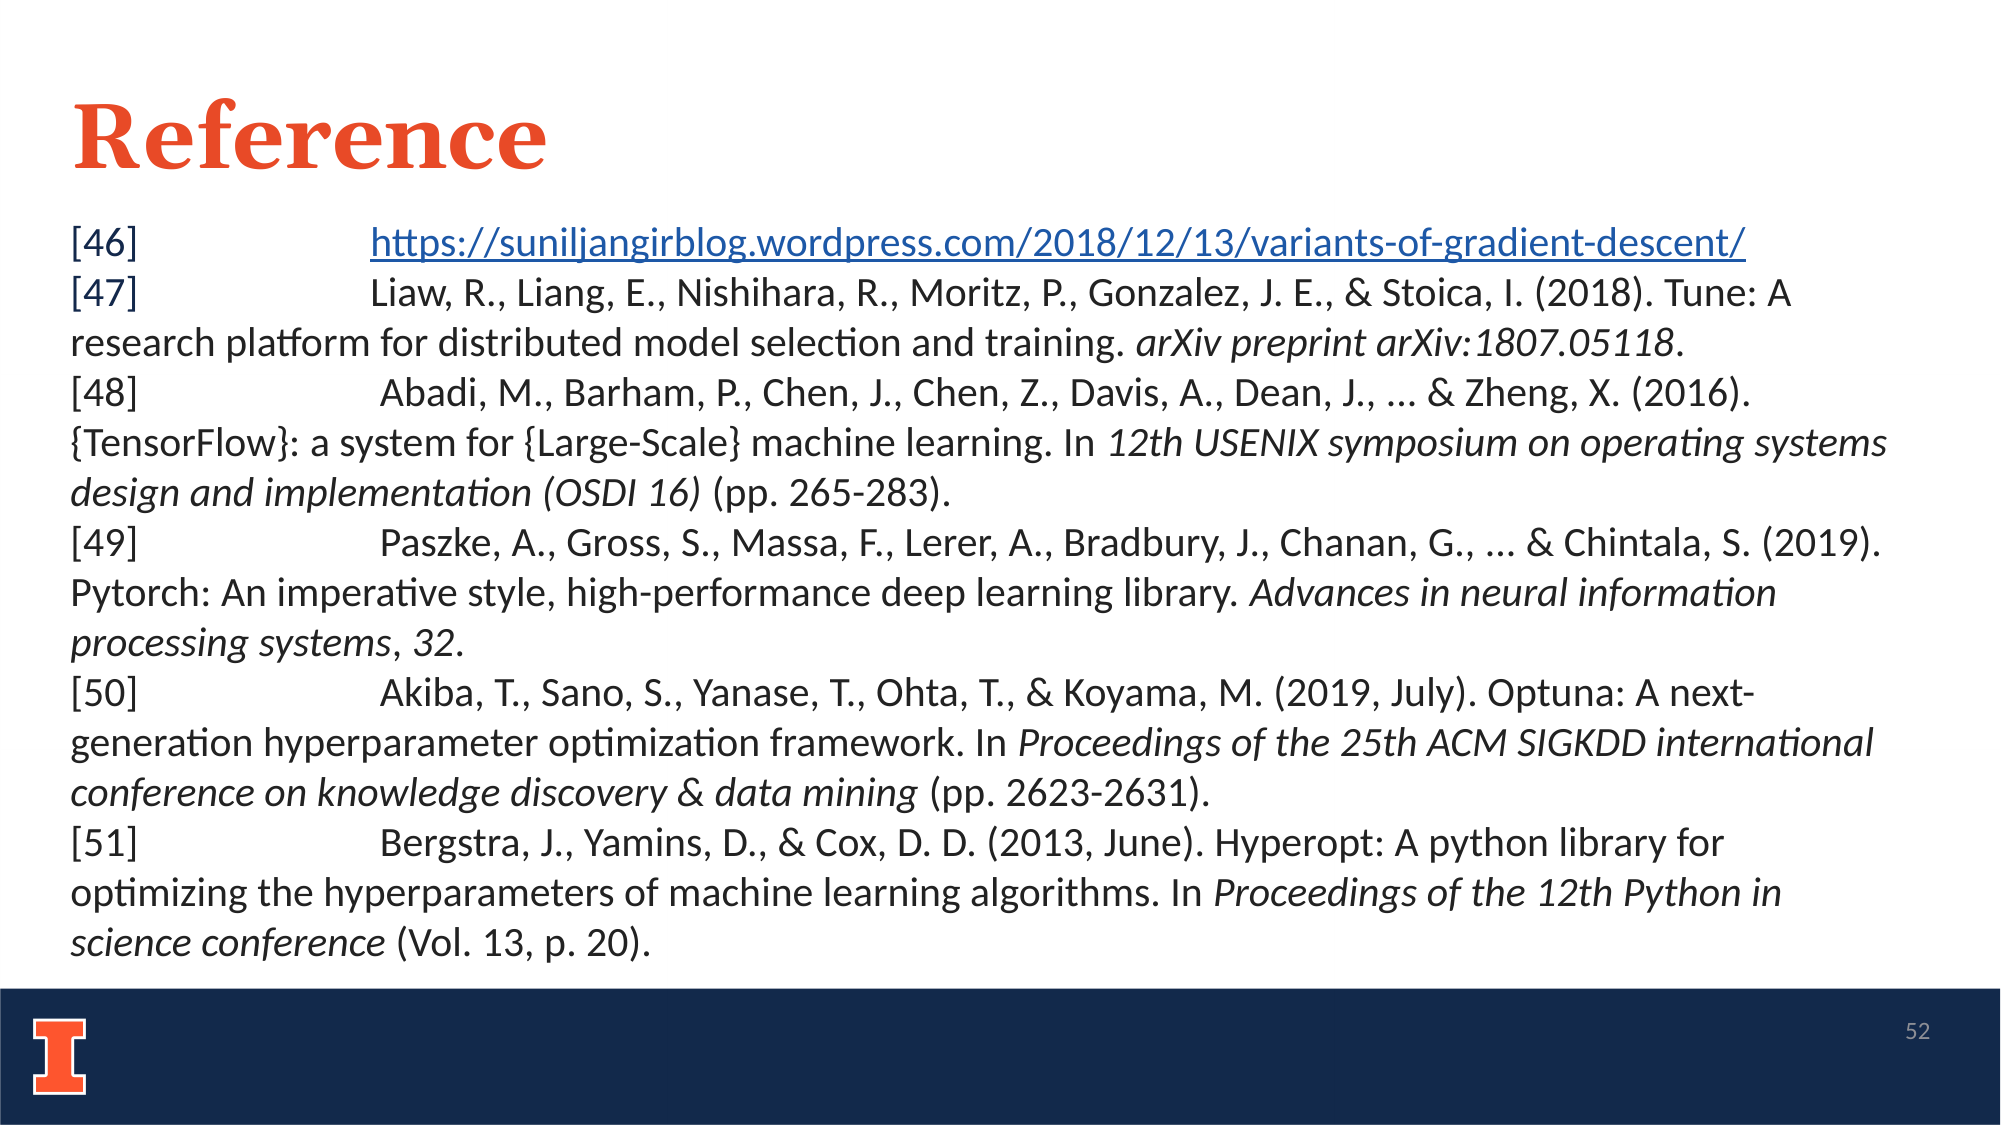

Reference
[46]		https://suniljangirblog.wordpress.com/2018/12/13/variants-of-gradient-descent/
[47]		Liaw, R., Liang, E., Nishihara, R., Moritz, P., Gonzalez, J. E., & Stoica, I. (2018). Tune: A research platform for distributed model selection and training. arXiv preprint arXiv:1807.05118.
[48]		 Abadi, M., Barham, P., Chen, J., Chen, Z., Davis, A., Dean, J., ... & Zheng, X. (2016). {TensorFlow}: a system for {Large-Scale} machine learning. In 12th USENIX symposium on operating systems design and implementation (OSDI 16) (pp. 265-283).
[49]		 Paszke, A., Gross, S., Massa, F., Lerer, A., Bradbury, J., Chanan, G., ... & Chintala, S. (2019). Pytorch: An imperative style, high-performance deep learning library. Advances in neural information processing systems, 32.
[50]		 Akiba, T., Sano, S., Yanase, T., Ohta, T., & Koyama, M. (2019, July). Optuna: A next-generation hyperparameter optimization framework. In Proceedings of the 25th ACM SIGKDD international conference on knowledge discovery & data mining (pp. 2623-2631).
[51]		 Bergstra, J., Yamins, D., & Cox, D. D. (2013, June). Hyperopt: A python library for optimizing the hyperparameters of machine learning algorithms. In Proceedings of the 12th Python in science conference (Vol. 13, p. 20).
52